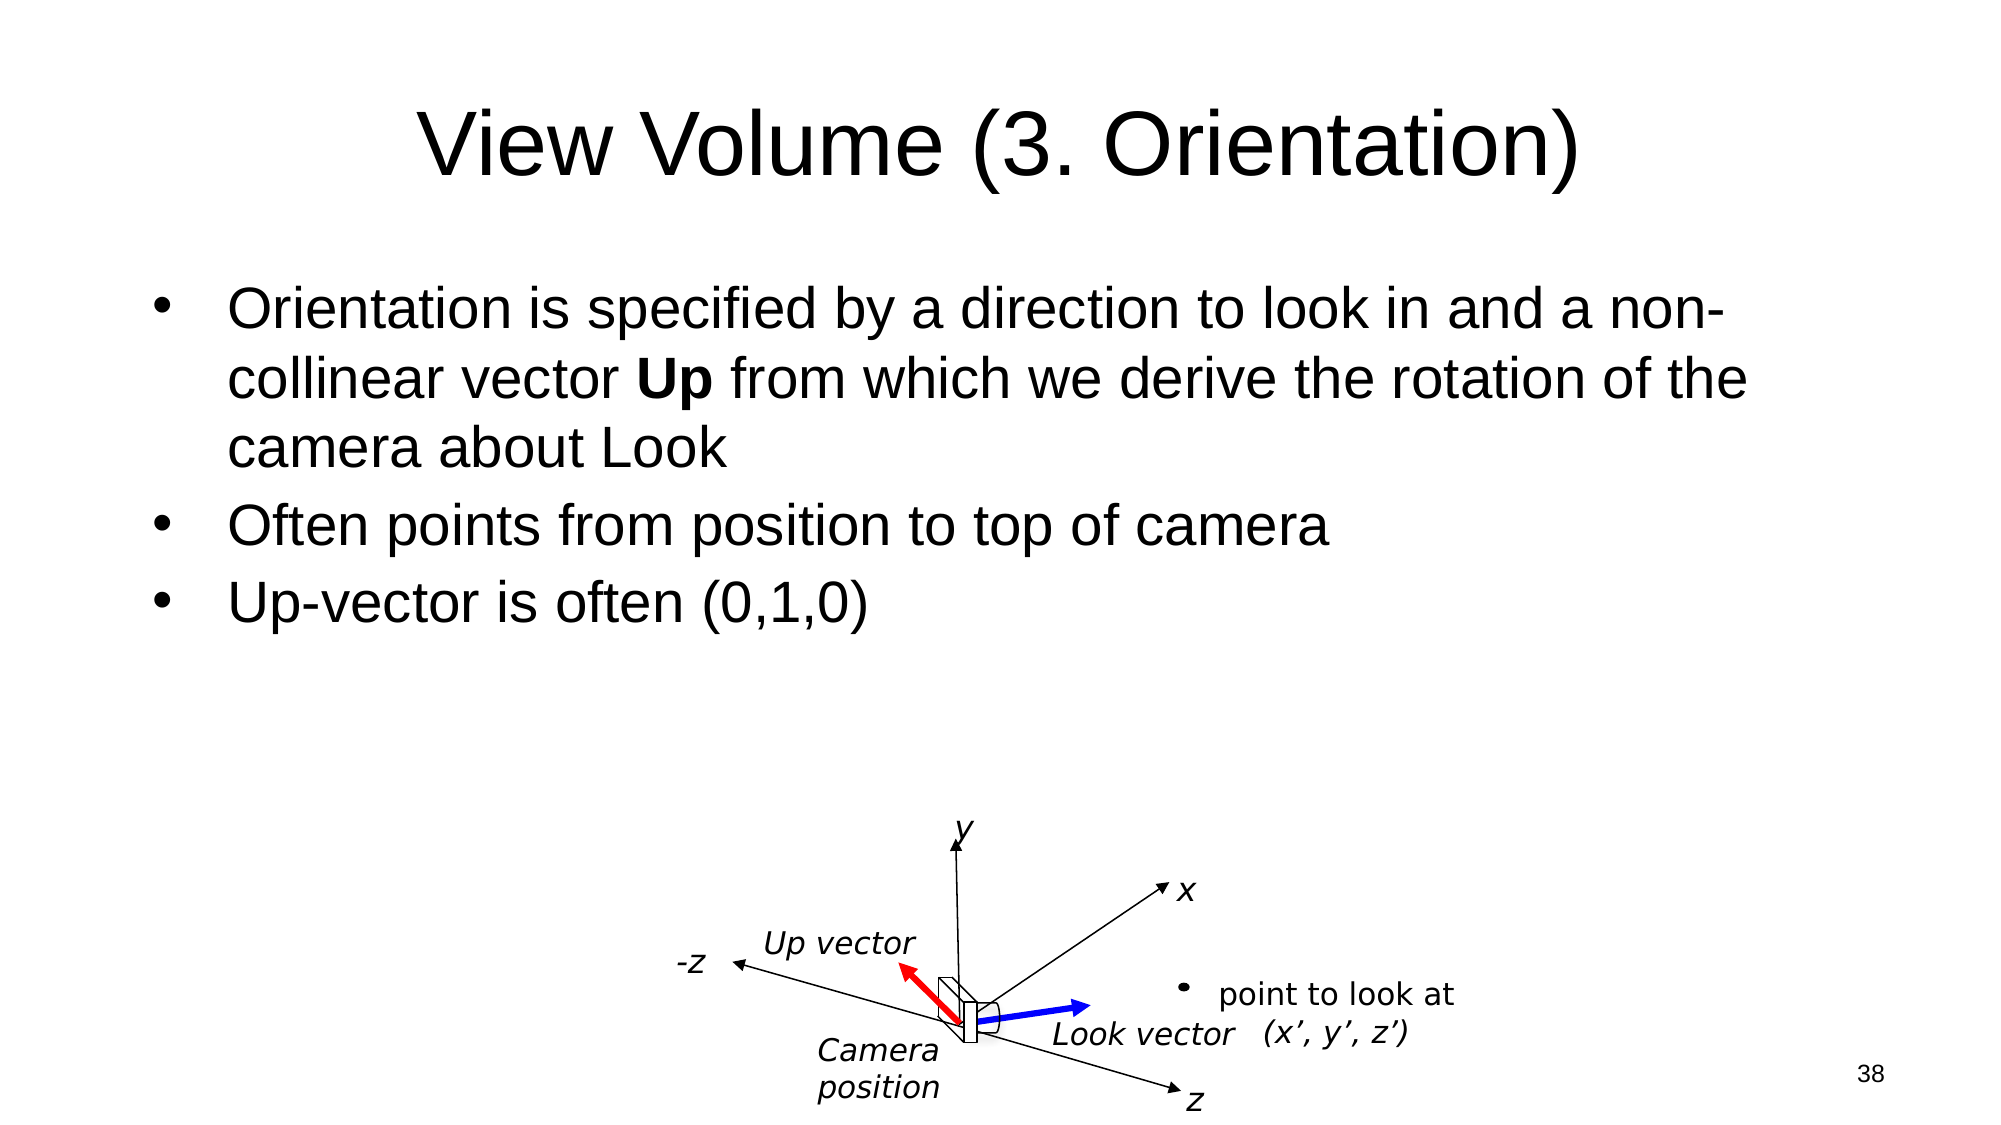

# View Volume (3. Orientation)
Orientation is specified by a direction to look in and a non-collinear vector Up from which we derive the rotation of the camera about Look
Often points from position to top of camera
Up-vector is often (0,1,0)
y

x

-z

z
Up vector

point to look at (x’, y’, z’)

Look vector
Camera position
38